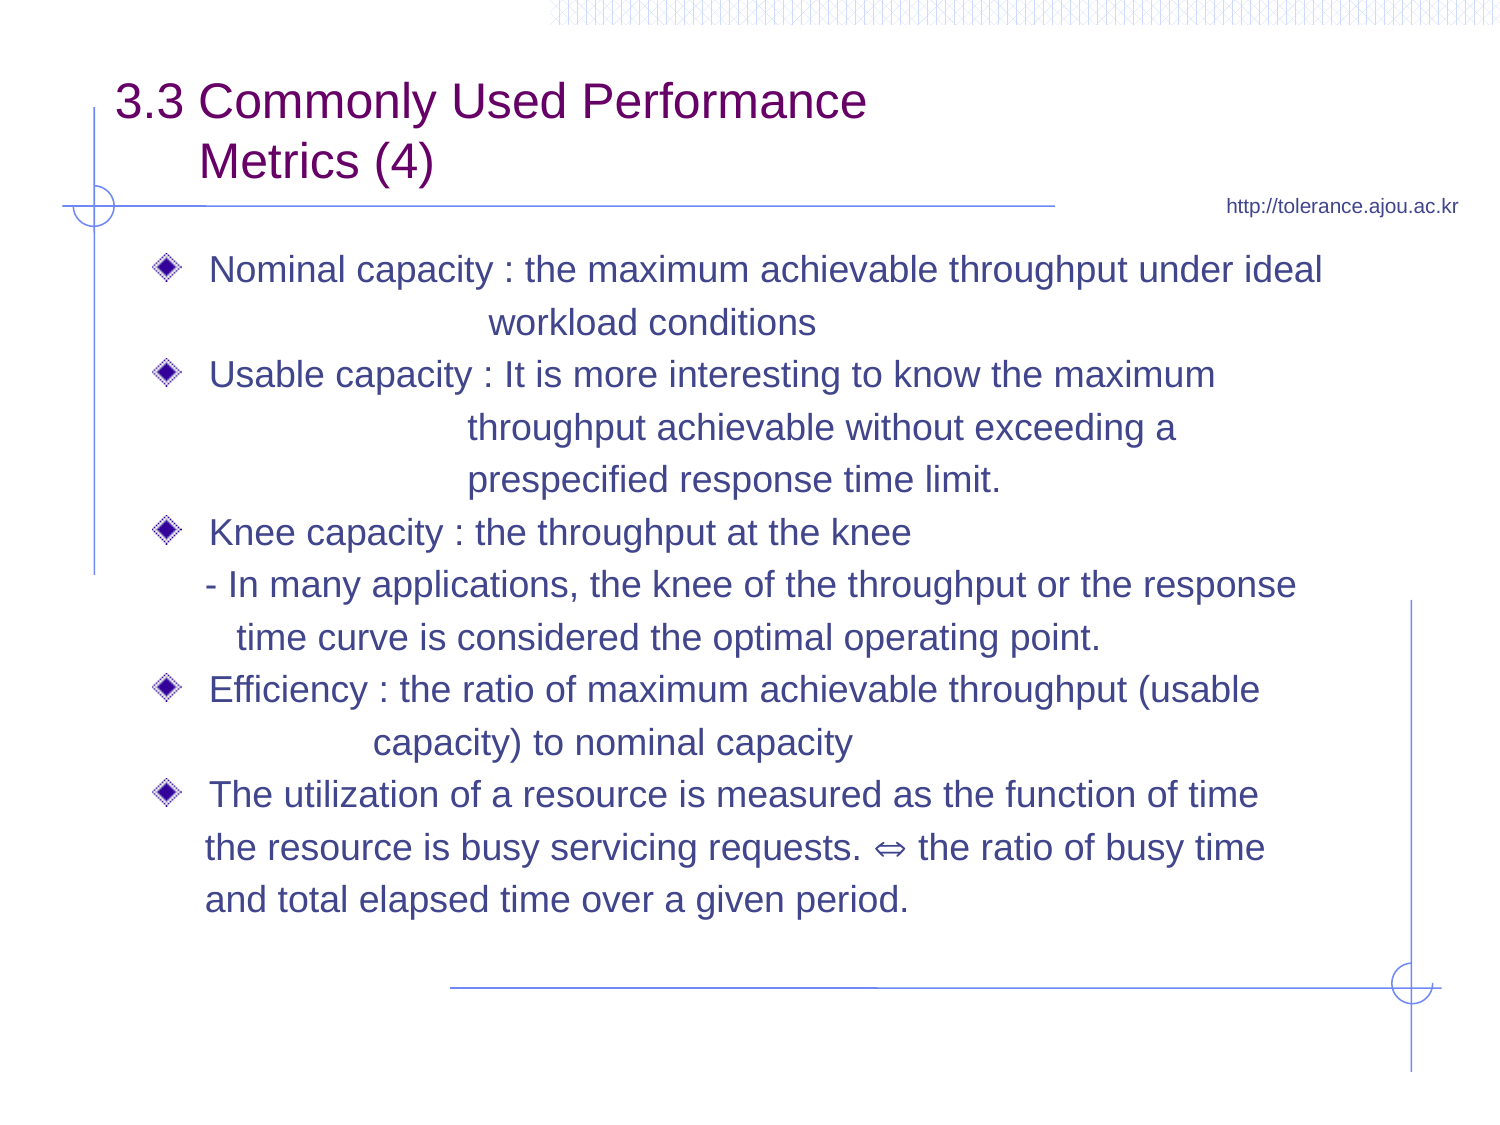

# 3.3 Commonly Used Performance Metrics (4)
Nominal capacity : the maximum achievable throughput under ideal
                                workload conditions
Usable capacity : It is more interesting to know the maximum
                              throughput achievable without exceeding a
                              prespecified response time limit.
Knee capacity : the throughput at the knee
     - In many applications, the knee of the throughput or the response
        time curve is considered the optimal operating point.
Efficiency : the ratio of maximum achievable throughput (usable
                     capacity) to nominal capacity
The utilization of a resource is measured as the function of time
     the resource is busy servicing requests. ⇔ the ratio of busy time
     and total elapsed time over a given period.